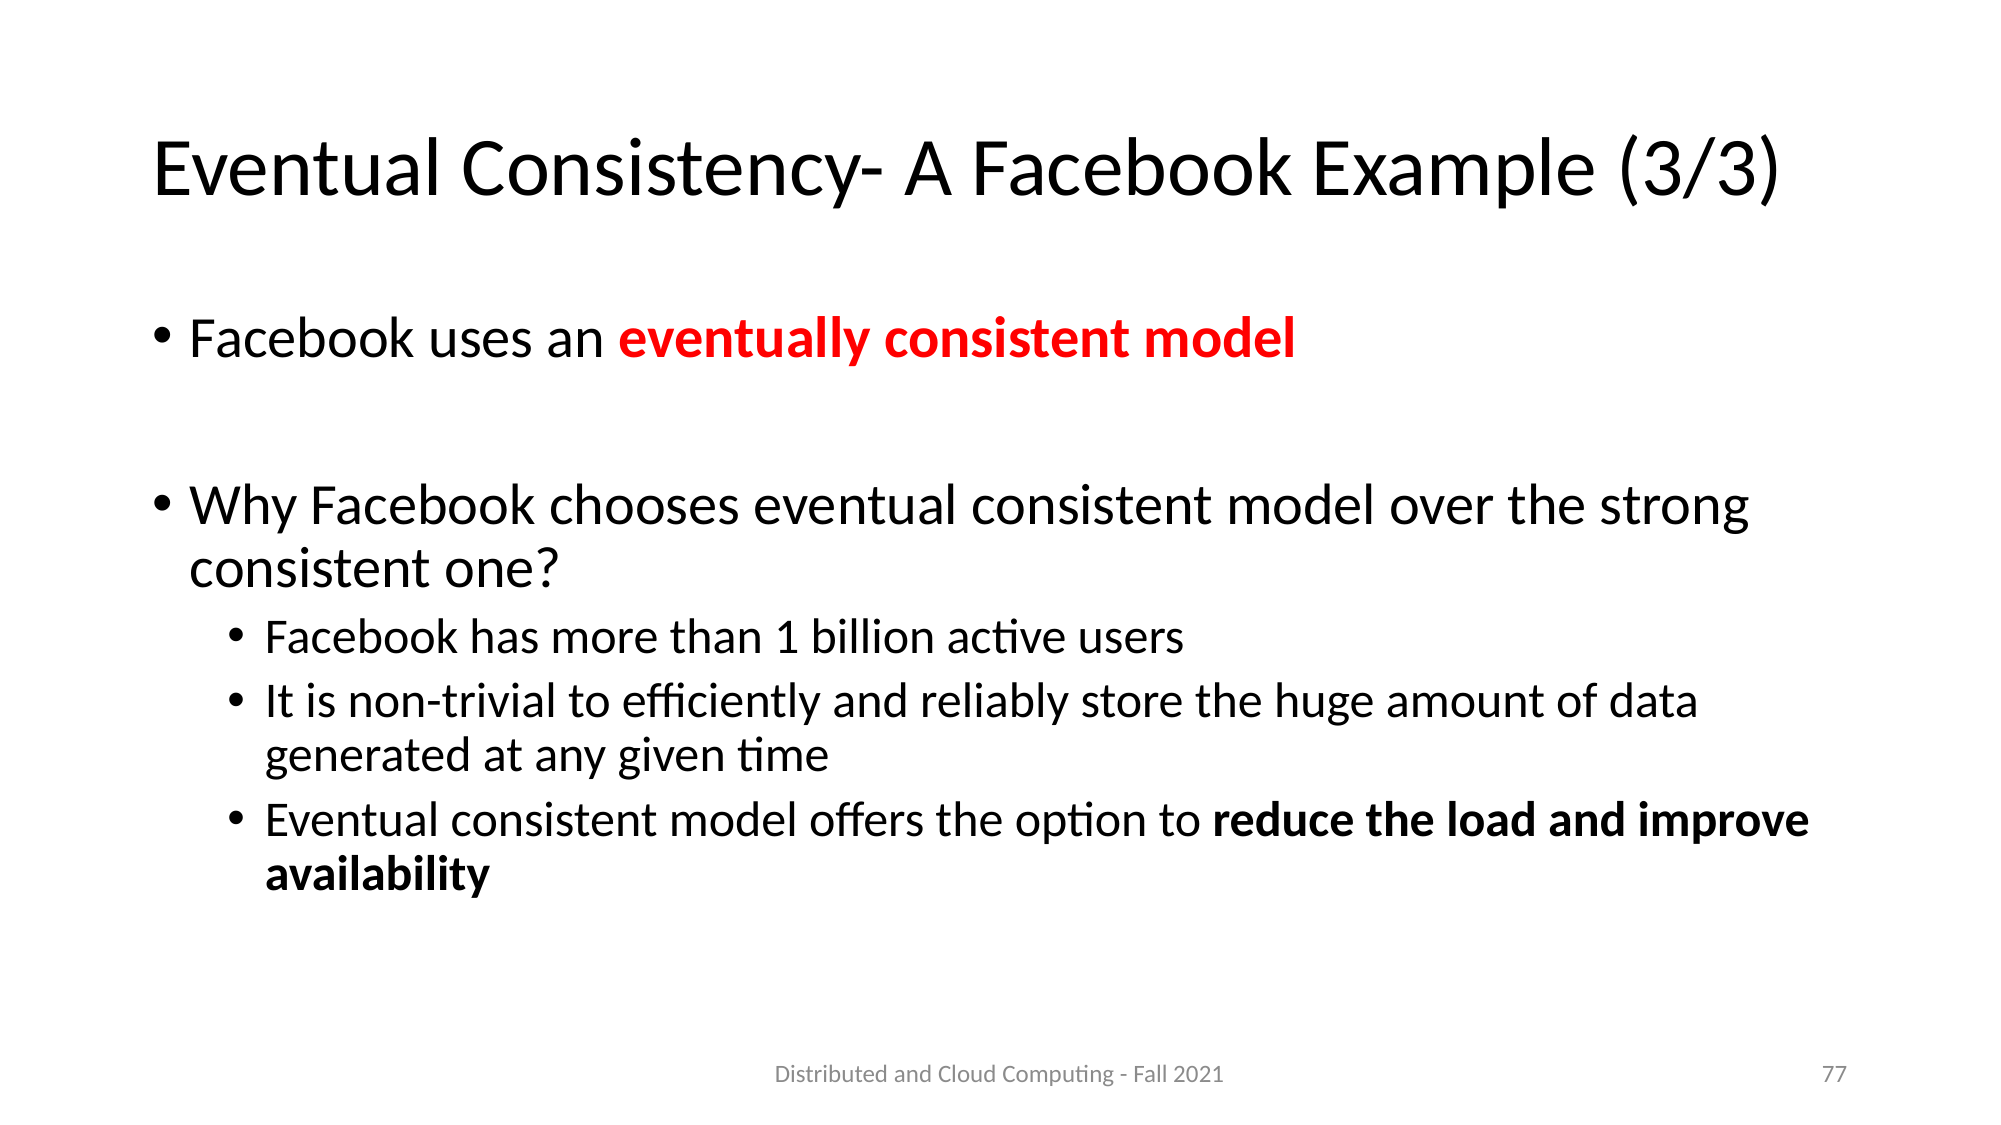

# Eventual Consistency- A Facebook Example (3/3)
Facebook uses an eventually consistent model

Why Facebook chooses eventual consistent model over the strong consistent one?
Facebook has more than 1 billion active users
It is non-trivial to efficiently and reliably store the huge amount of data generated at any given time
Eventual consistent model offers the option to reduce the load and improve availability
Distributed and Cloud Computing - Fall 2021
77